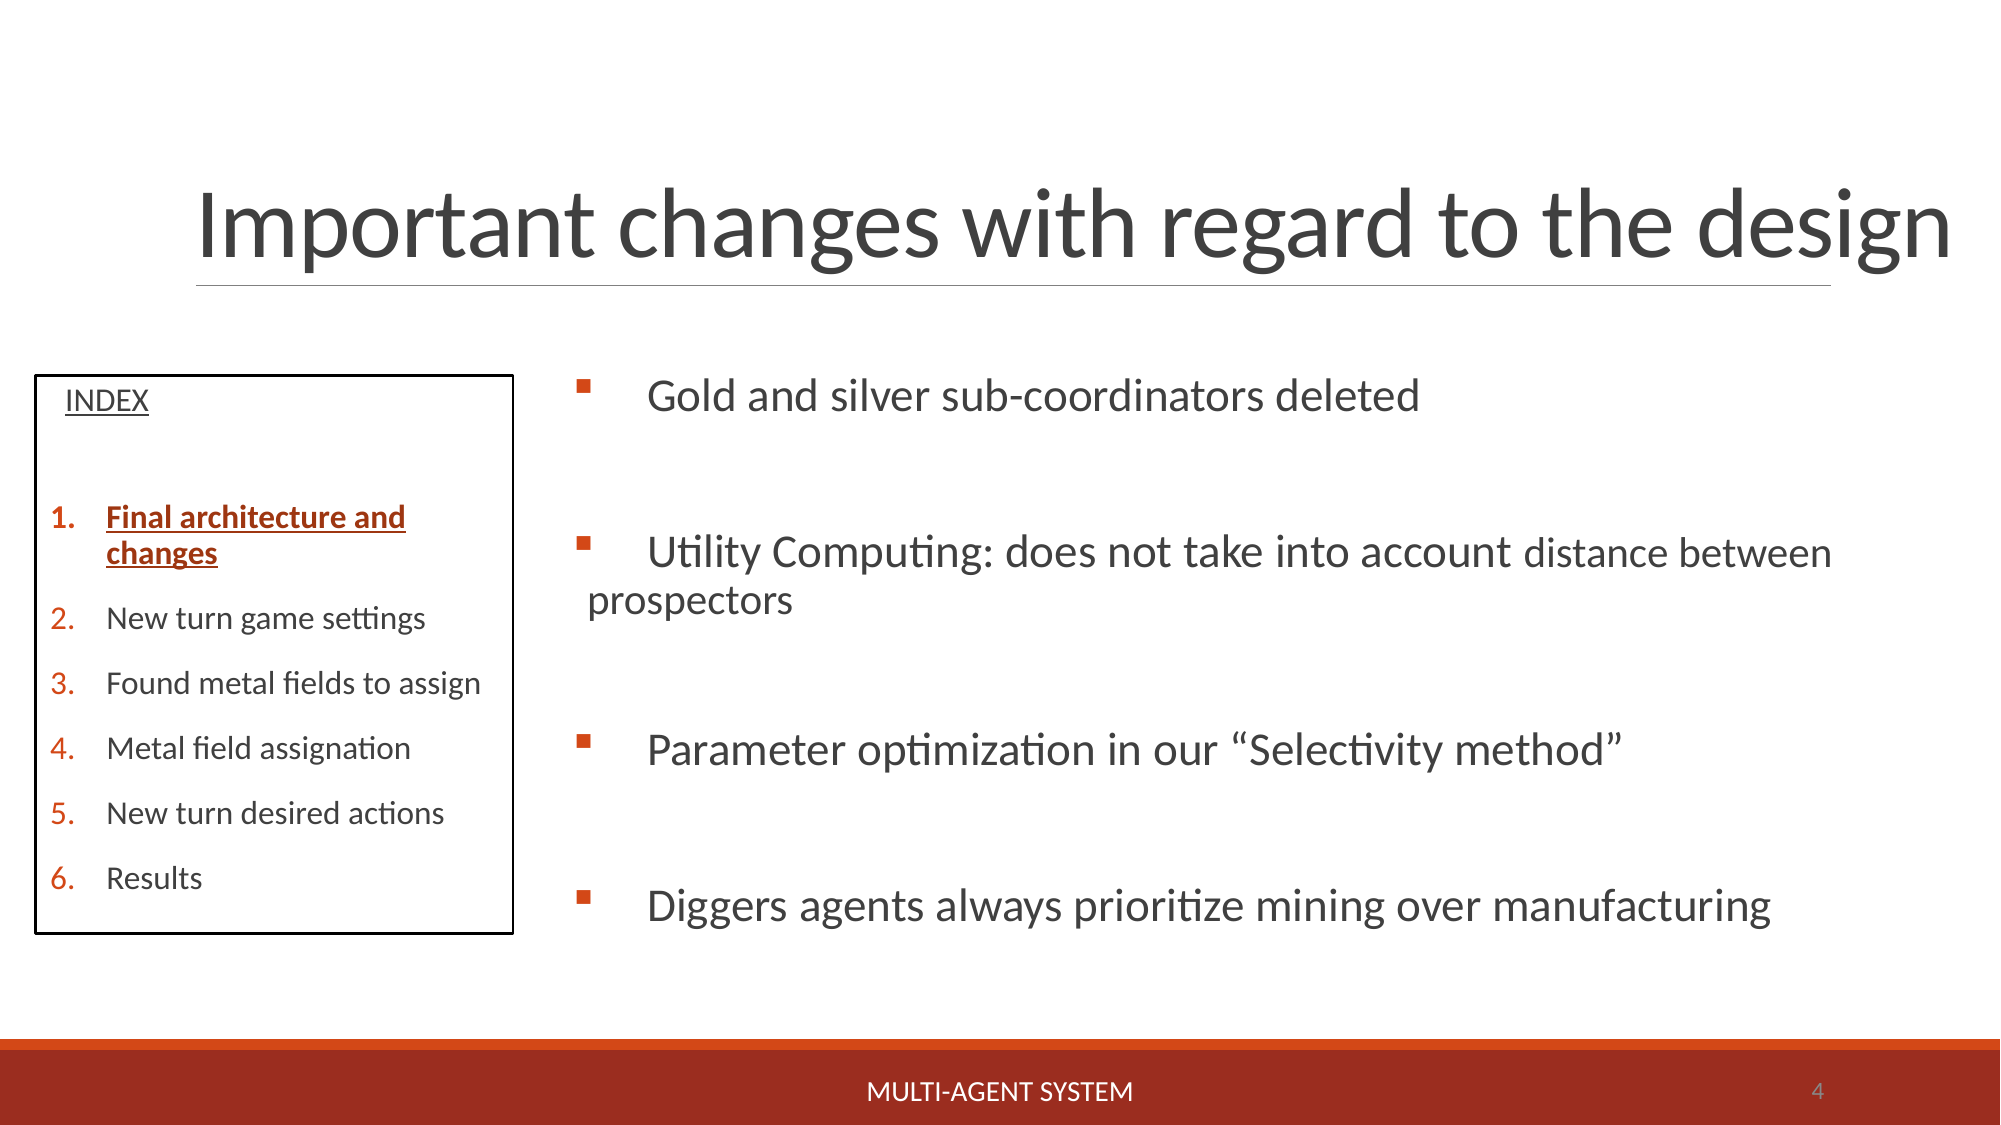

# Important changes with regard to the design

     Gold and silver sub-coordinators deleted

     Utility Computing: does not take into account distance between prospectors

     Parameter optimization in our “Selectivity method”

     Diggers agents always prioritize mining over manufacturing
INDEX

Final architecture and changes
New turn game settings
Found metal fields to assign
Metal field assignation
New turn desired actions
Results
Multi-agent system
4